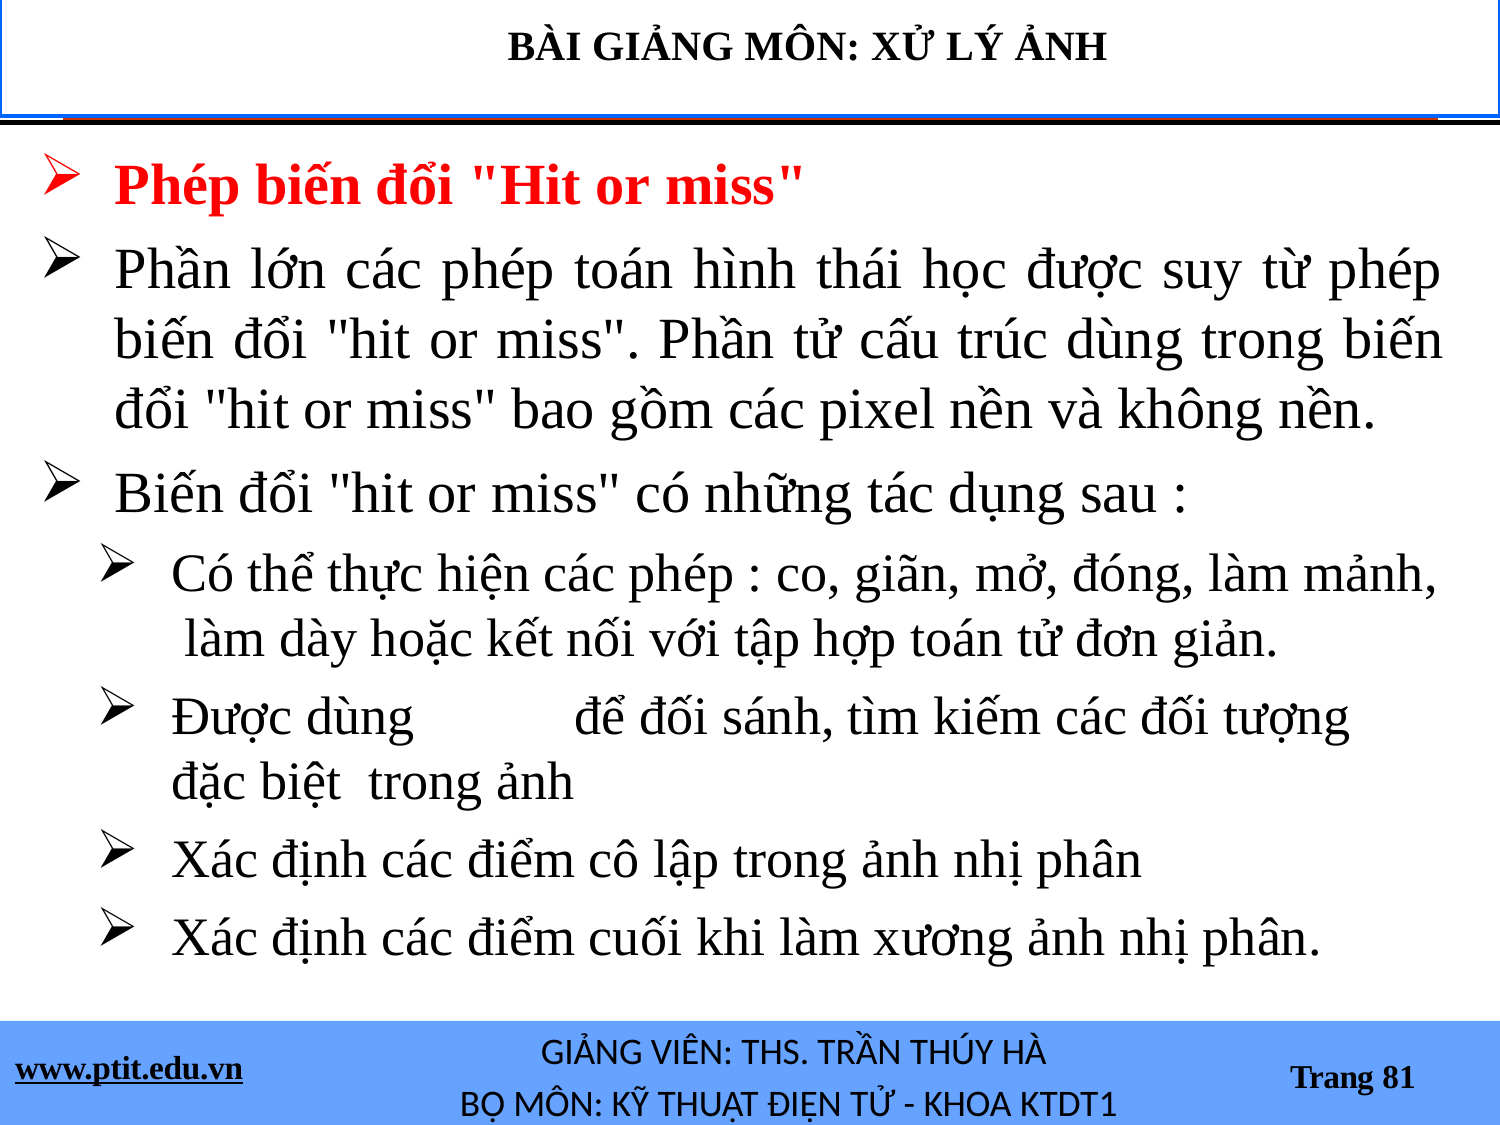

BÀI GIẢNG MÔN: XỬ LÝ ẢNH

Phép biến đổi "Hit or miss"
Phần lớn các phép toán hình thái học được suy từ phép  biến đổi "hit or miss". Phần tử cấu trúc dùng trong biến  đổi "hit or miss" bao gồm các pixel nền và không nền.
Biến đổi "hit or miss" có những tác dụng sau :
Có thể thực hiện các phép : co, giãn, mở, đóng, làm mảnh,  làm dày hoặc kết nối với tập hợp toán tử đơn giản.
Được dùng	để đối sánh, tìm kiếm các đối tượng đặc biệt  trong ảnh
Xác định các điểm cô lập trong ảnh nhị phân
Xác định các điểm cuối khi làm xương ảnh nhị phân.

GIẢNG VIÊN: THS. TRẦN THÚY HÀ
BỘ MÔN: KỸ THUẬT ĐIỆN TỬ - KHOA KTDT1
www.ptit.edu.vn
Trang 81